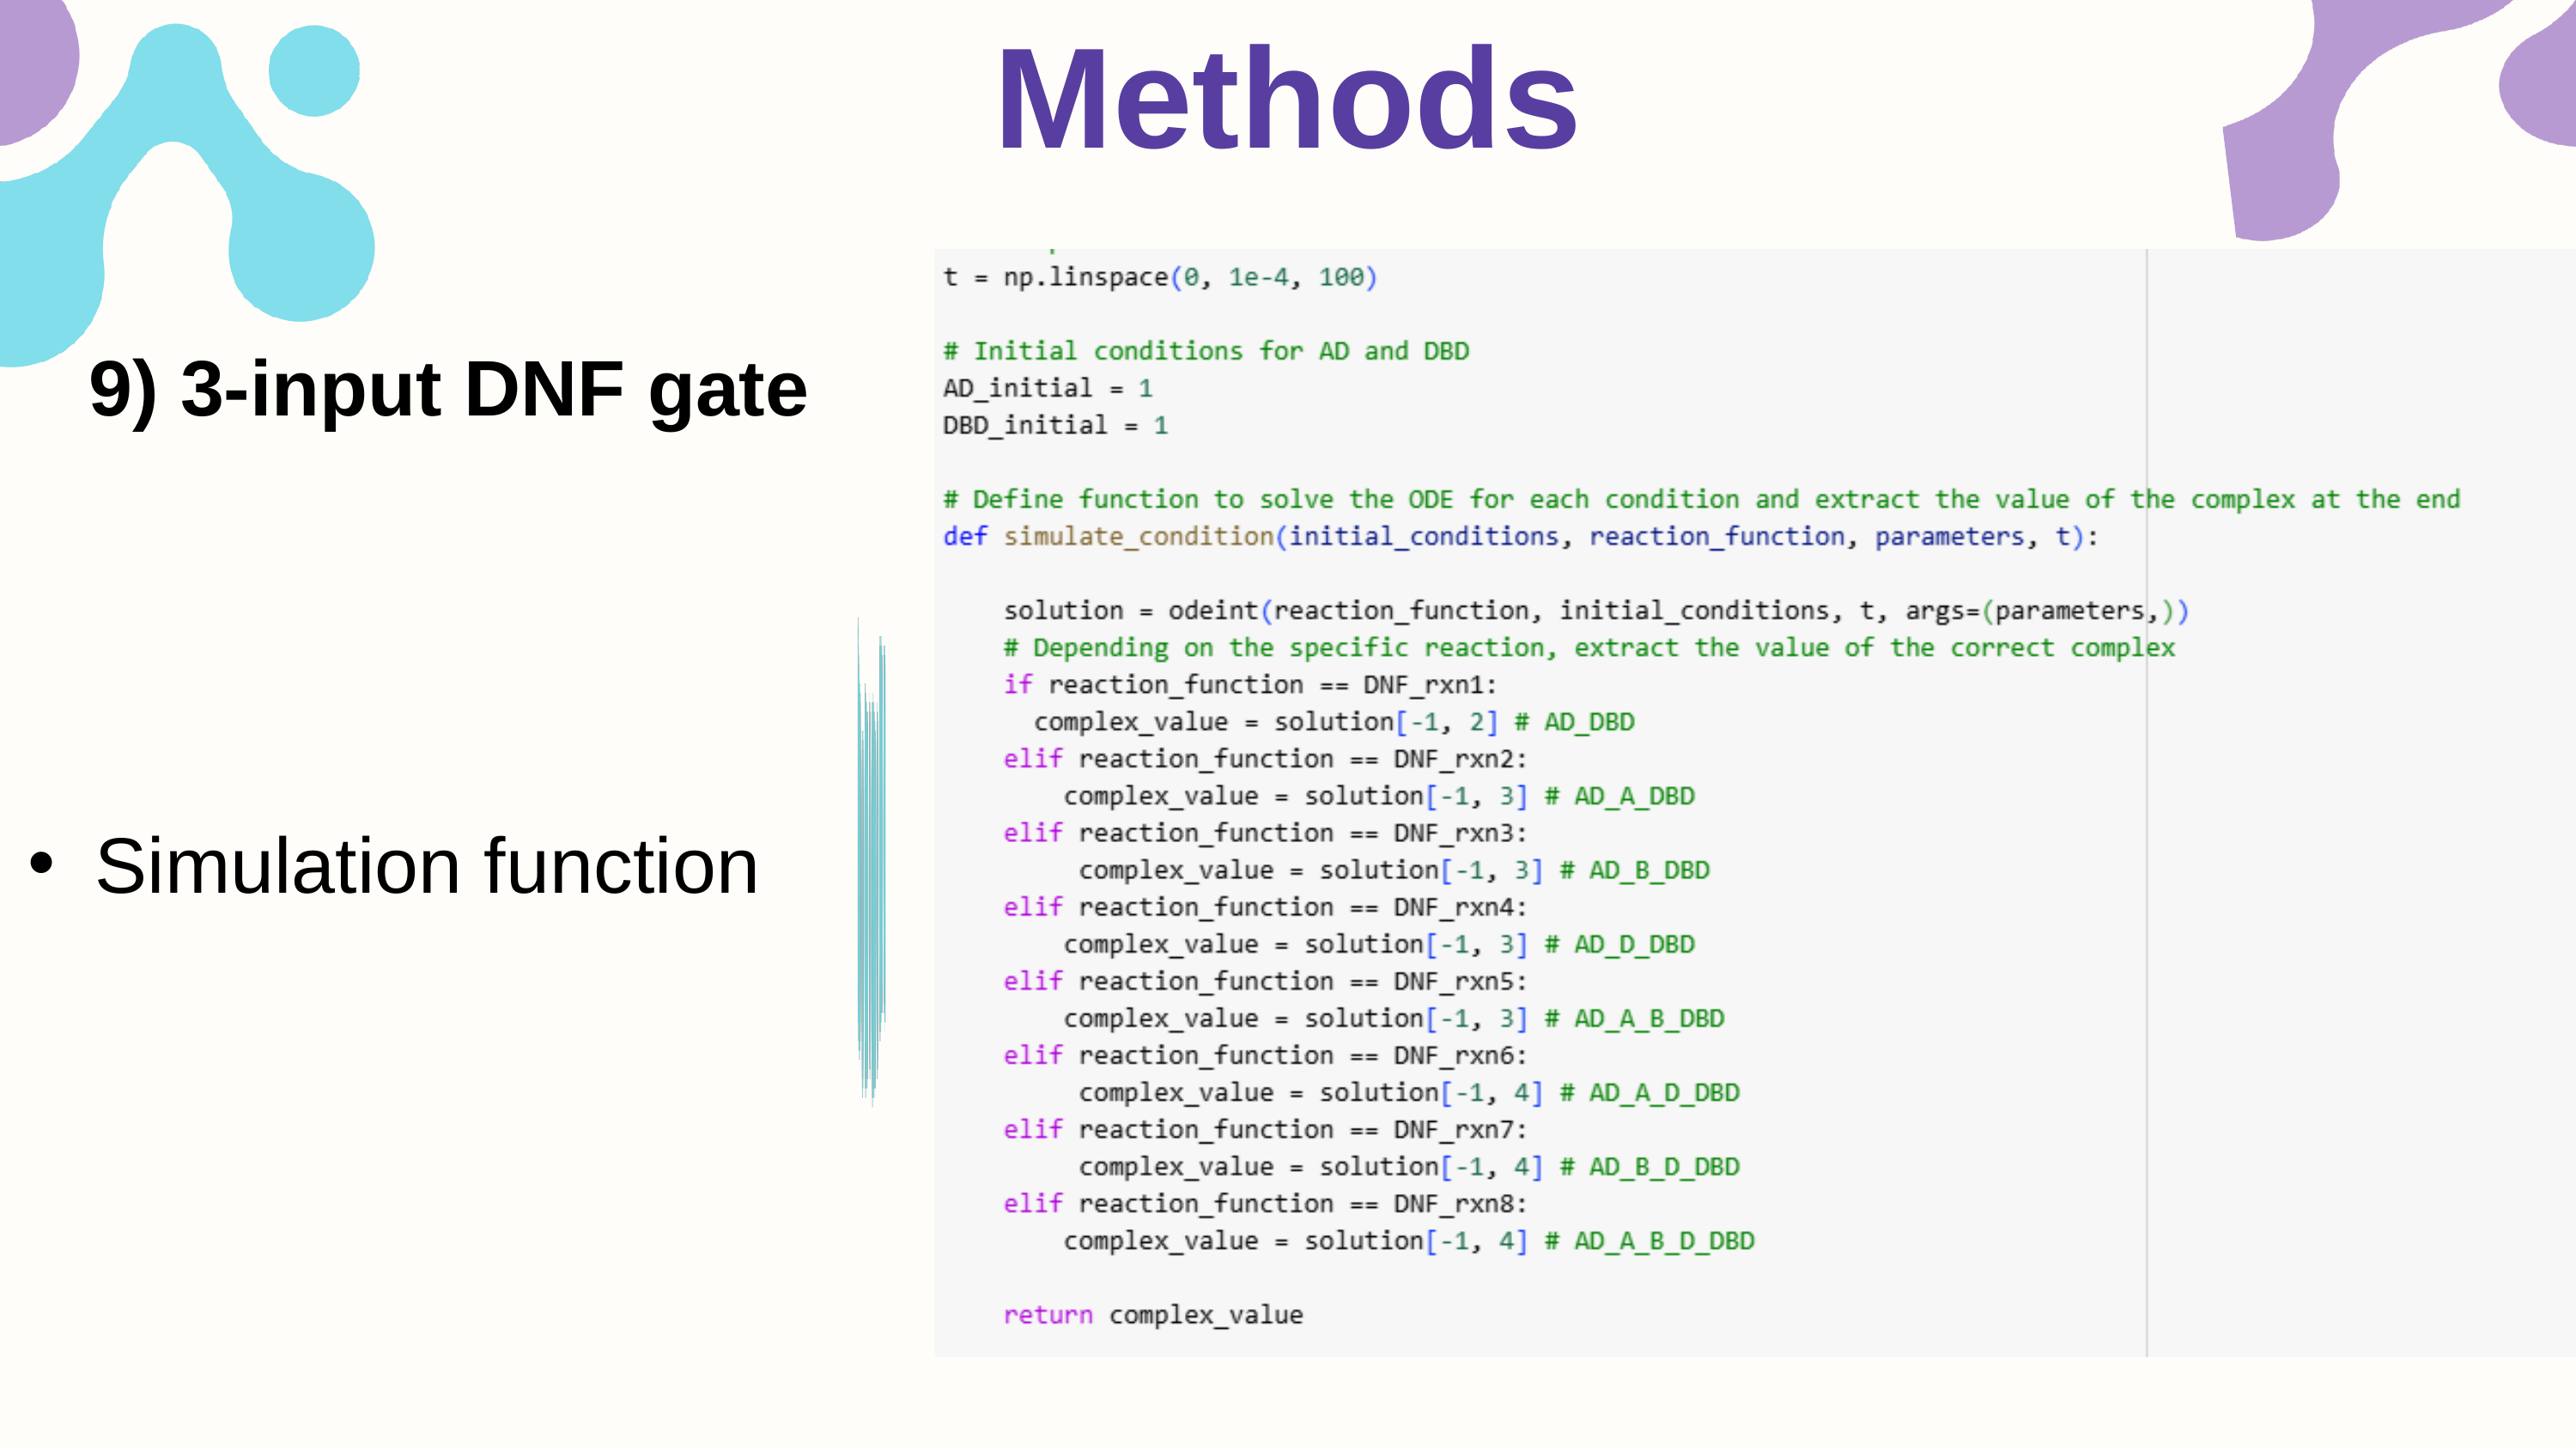

Methods

9) 3-input DNF gate
Simulation function